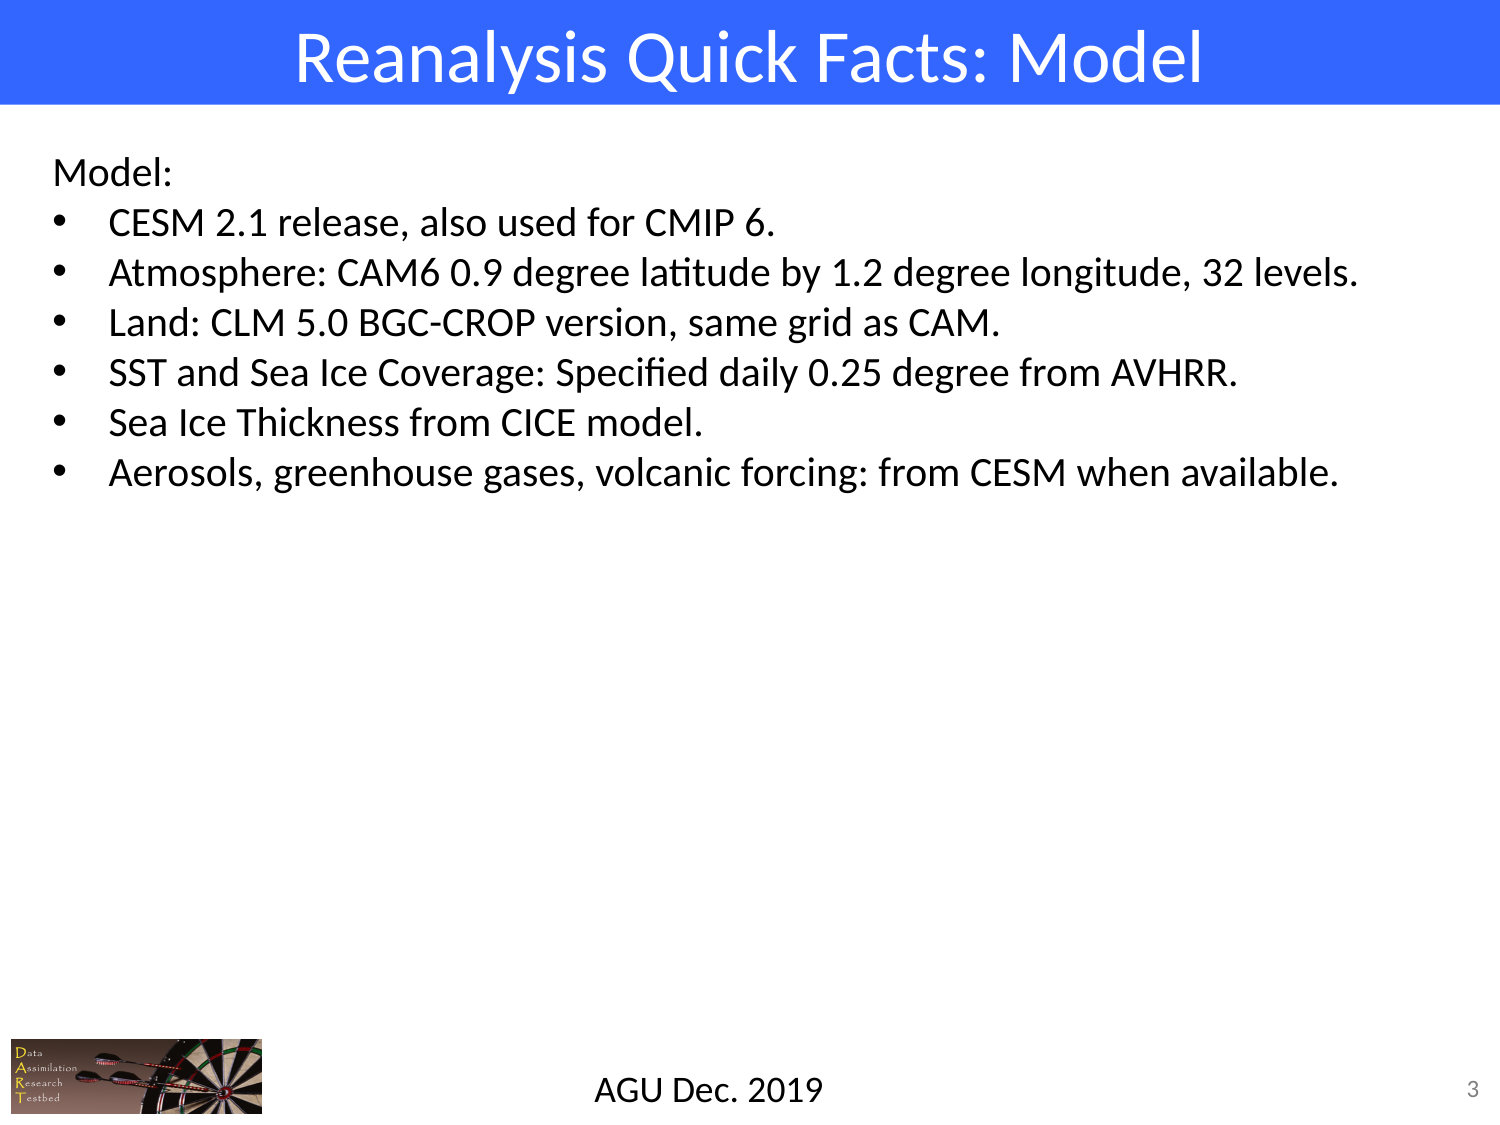

# Reanalysis Quick Facts: Model
Model:
CESM 2.1 release, also used for CMIP 6.
Atmosphere: CAM6 0.9 degree latitude by 1.2 degree longitude, 32 levels.
Land: CLM 5.0 BGC-CROP version, same grid as CAM.
SST and Sea Ice Coverage: Specified daily 0.25 degree from AVHRR.
Sea Ice Thickness from CICE model.
Aerosols, greenhouse gases, volcanic forcing: from CESM when available.

3